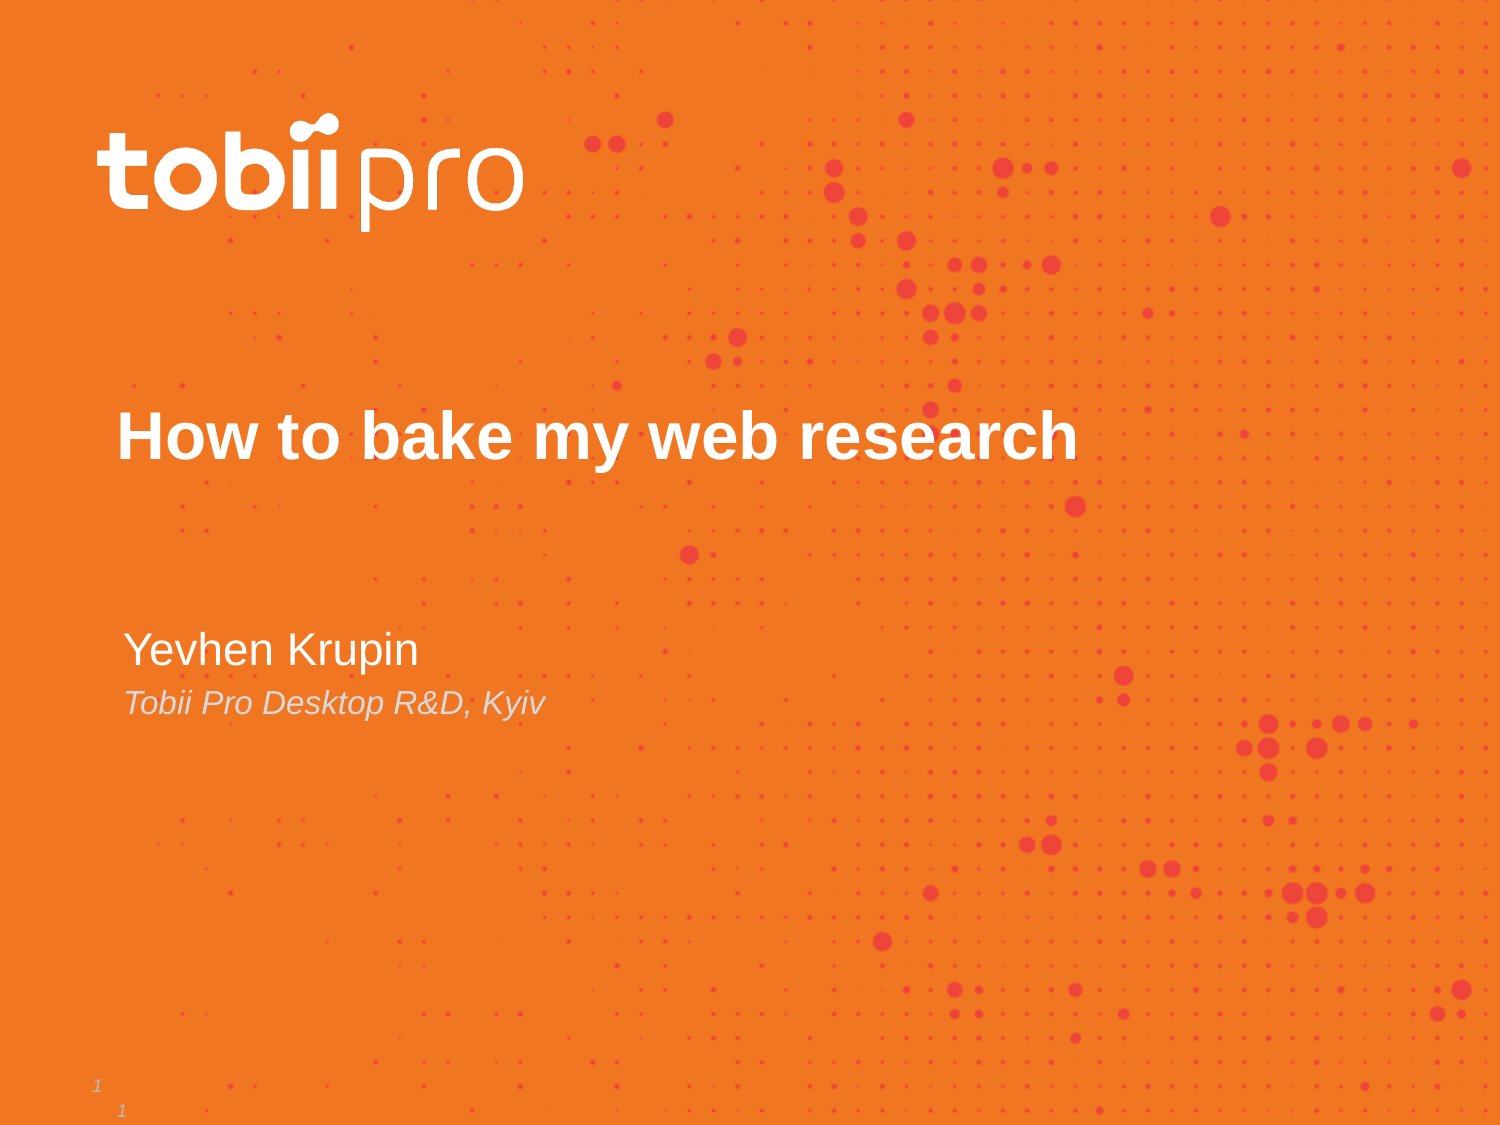

# How to bake my web research
Yevhen Krupin
Tobii Pro Desktop R&D, Kyiv
1
1